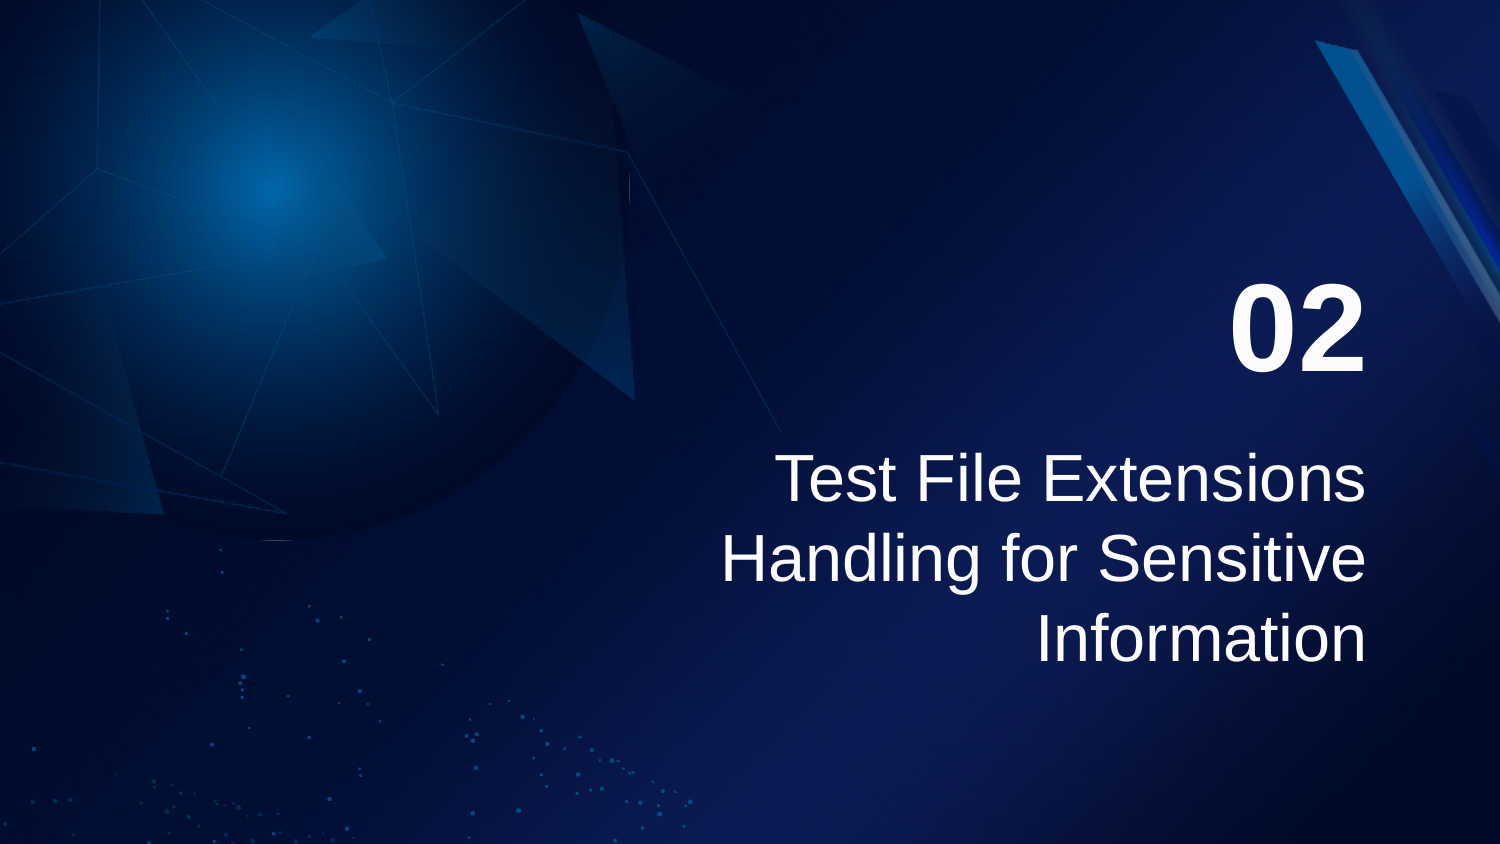

02
# Test File Extensions Handling for Sensitive Information